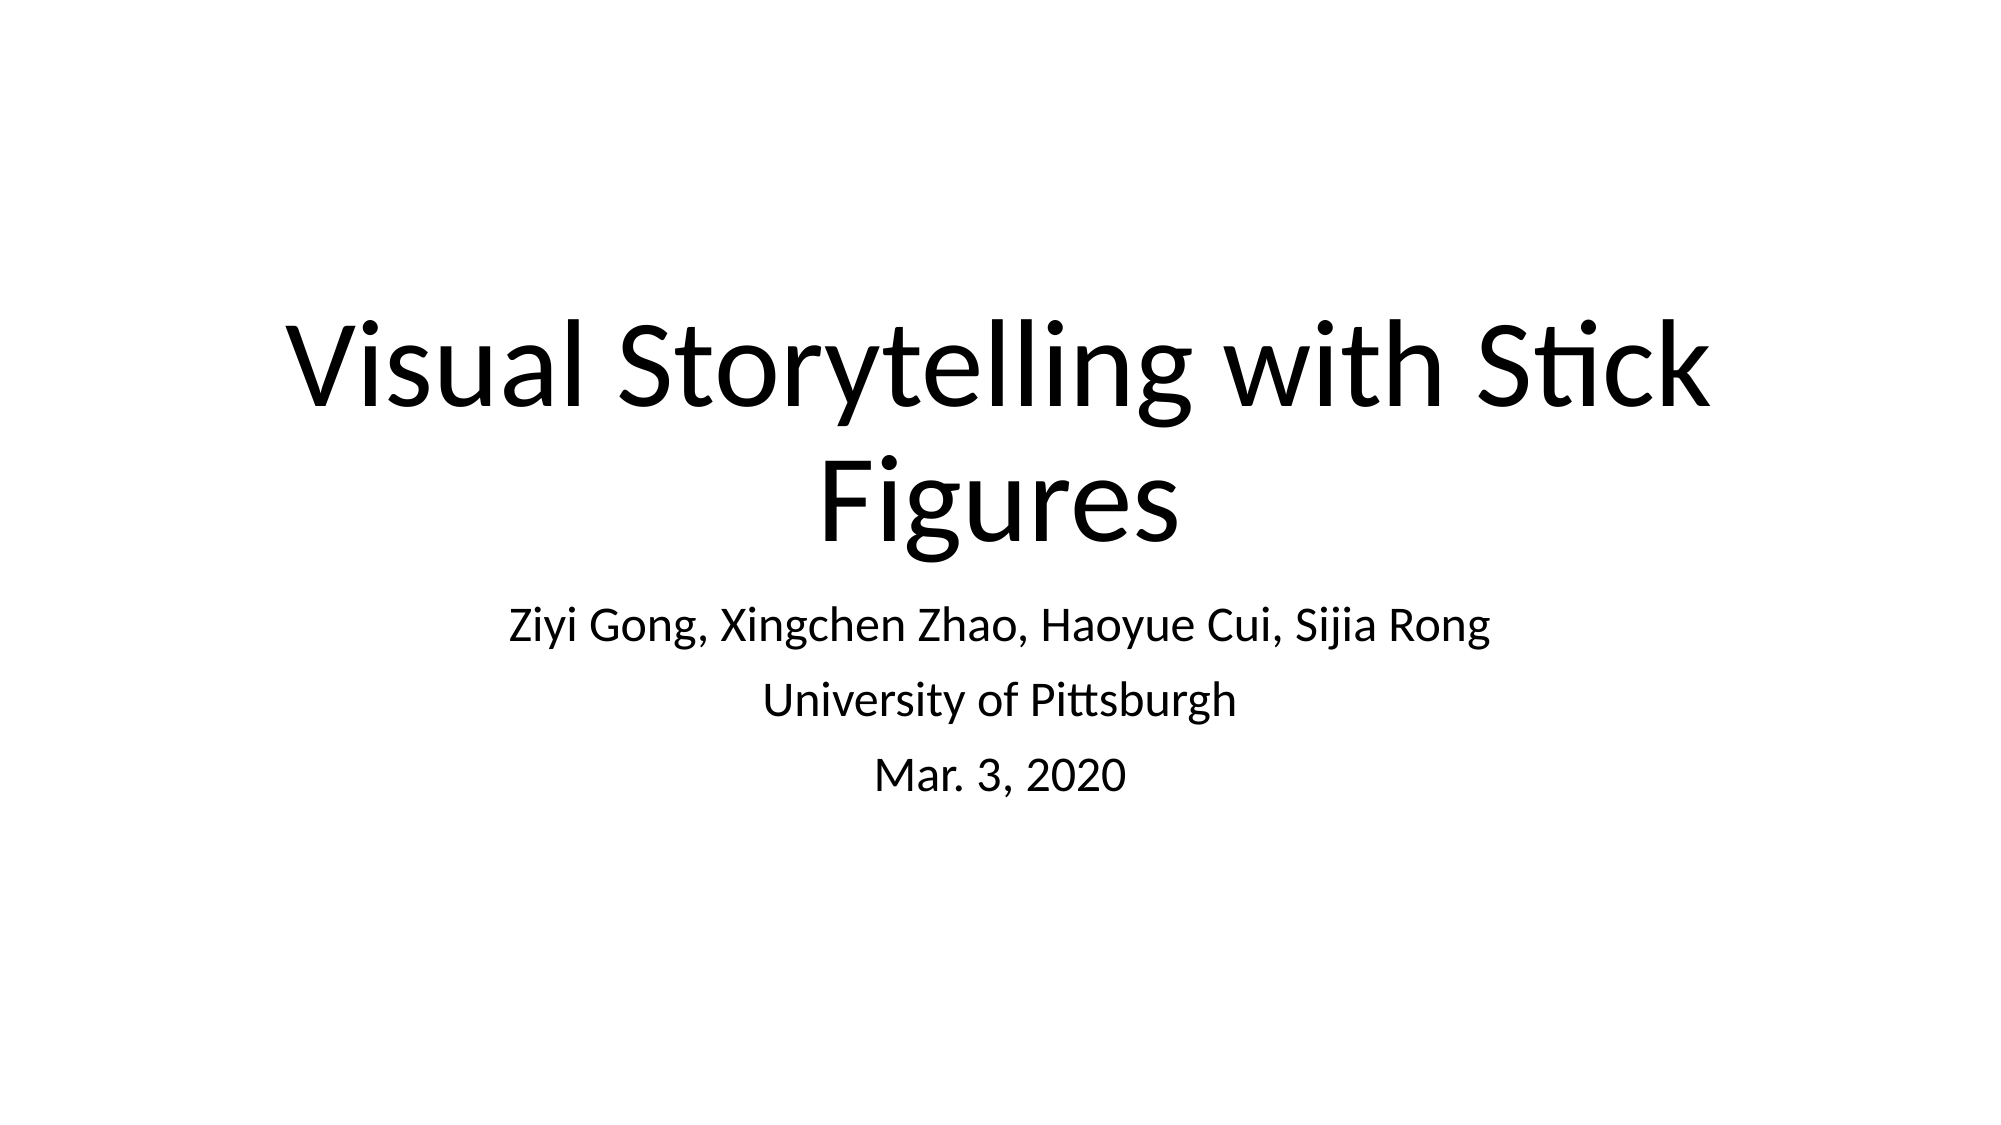

# Visual Storytelling with Stick Figures
Ziyi Gong, Xingchen Zhao, Haoyue Cui, Sijia Rong
University of Pittsburgh
Mar. 3, 2020